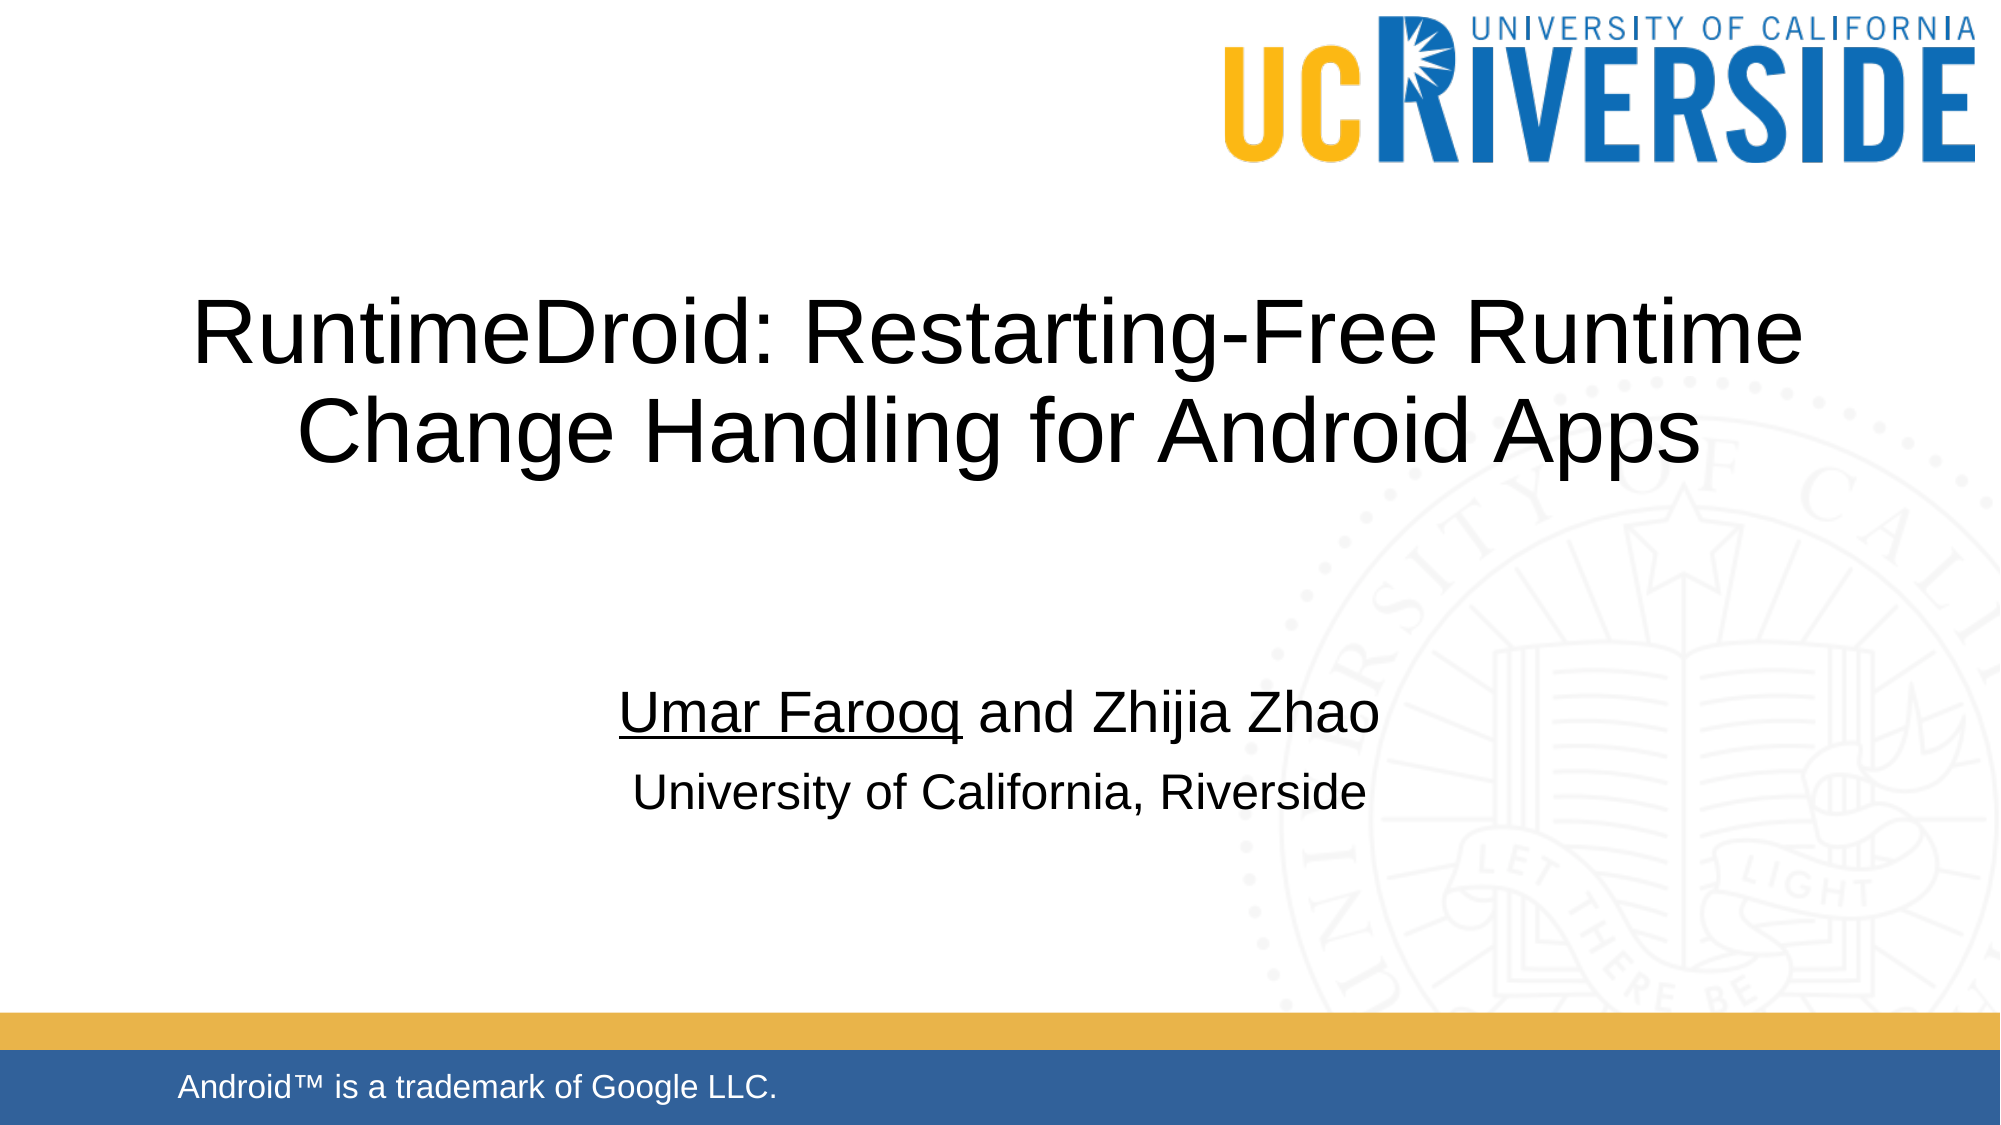

# RuntimeDroid: Restarting-Free Runtime Change Handling for Android Apps
Umar Farooq and Zhijia Zhao
University of California, Riverside

Android™ is a trademark of Google LLC.